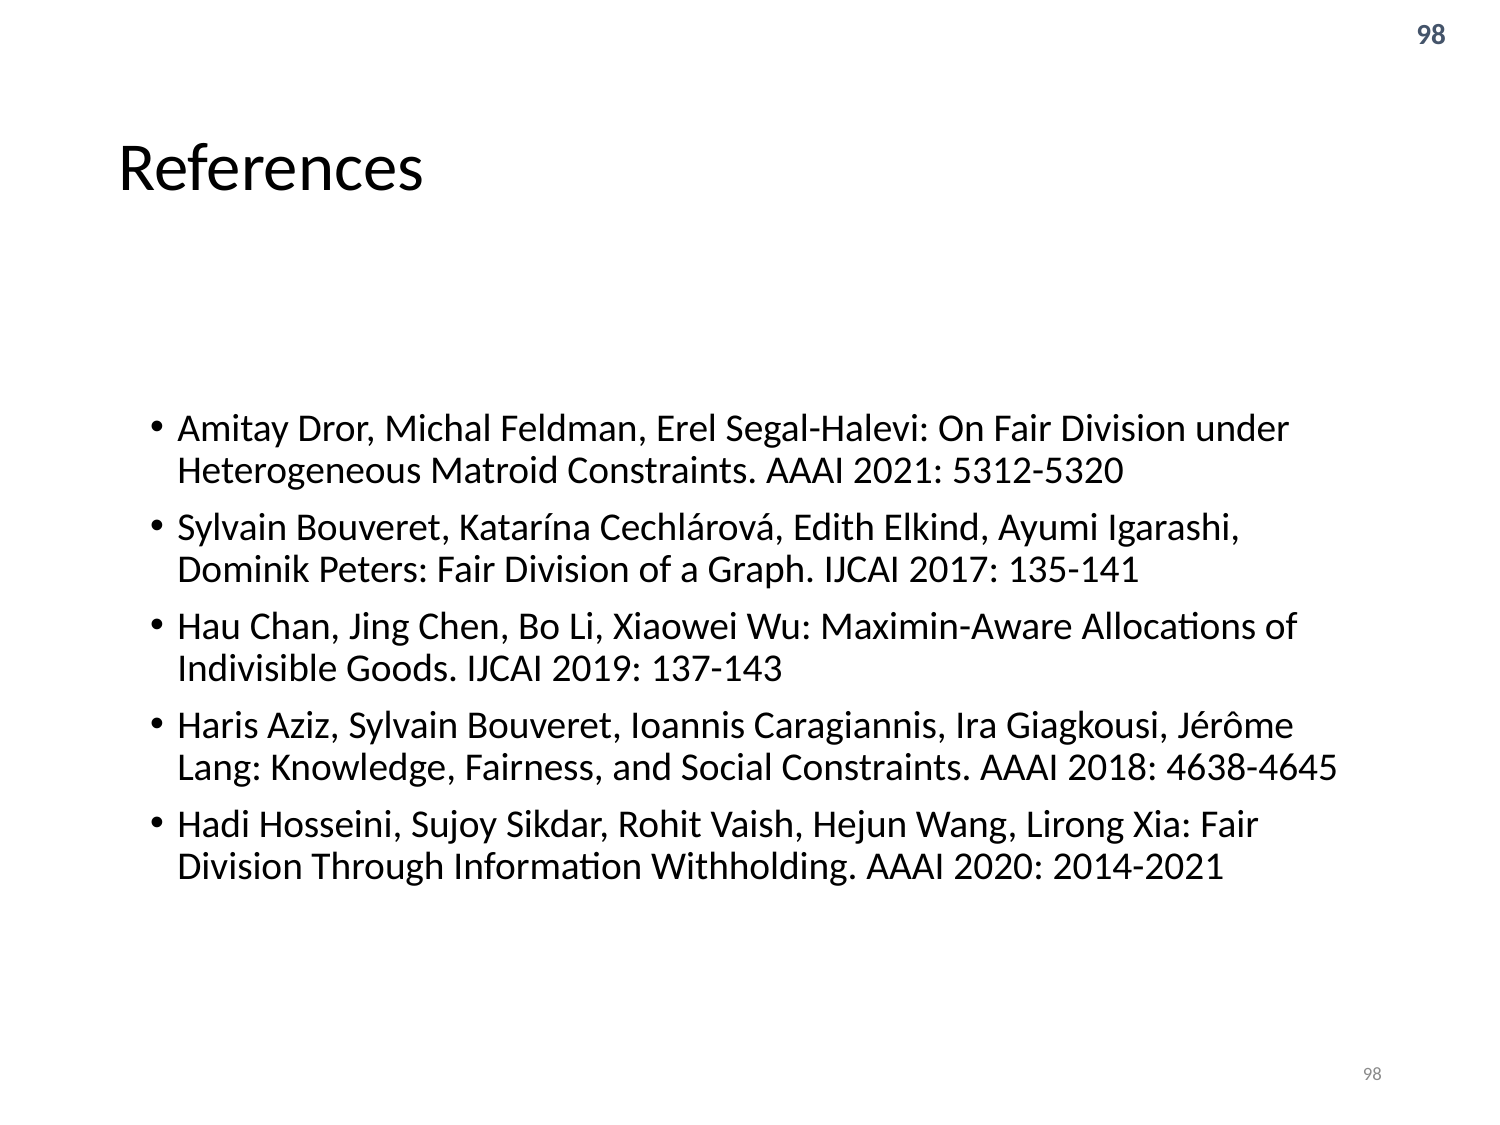

# References
Amitay Dror, Michal Feldman, Erel Segal-Halevi: On Fair Division under Heterogeneous Matroid Constraints. AAAI 2021: 5312-5320
Sylvain Bouveret, Katarína Cechlárová, Edith Elkind, Ayumi Igarashi, Dominik Peters: Fair Division of a Graph. IJCAI 2017: 135-141
Hau Chan, Jing Chen, Bo Li, Xiaowei Wu: Maximin-Aware Allocations of Indivisible Goods. IJCAI 2019: 137-143
Haris Aziz, Sylvain Bouveret, Ioannis Caragiannis, Ira Giagkousi, Jérôme Lang: Knowledge, Fairness, and Social Constraints. AAAI 2018: 4638-4645
Hadi Hosseini, Sujoy Sikdar, Rohit Vaish, Hejun Wang, Lirong Xia: Fair Division Through Information Withholding. AAAI 2020: 2014-2021

98